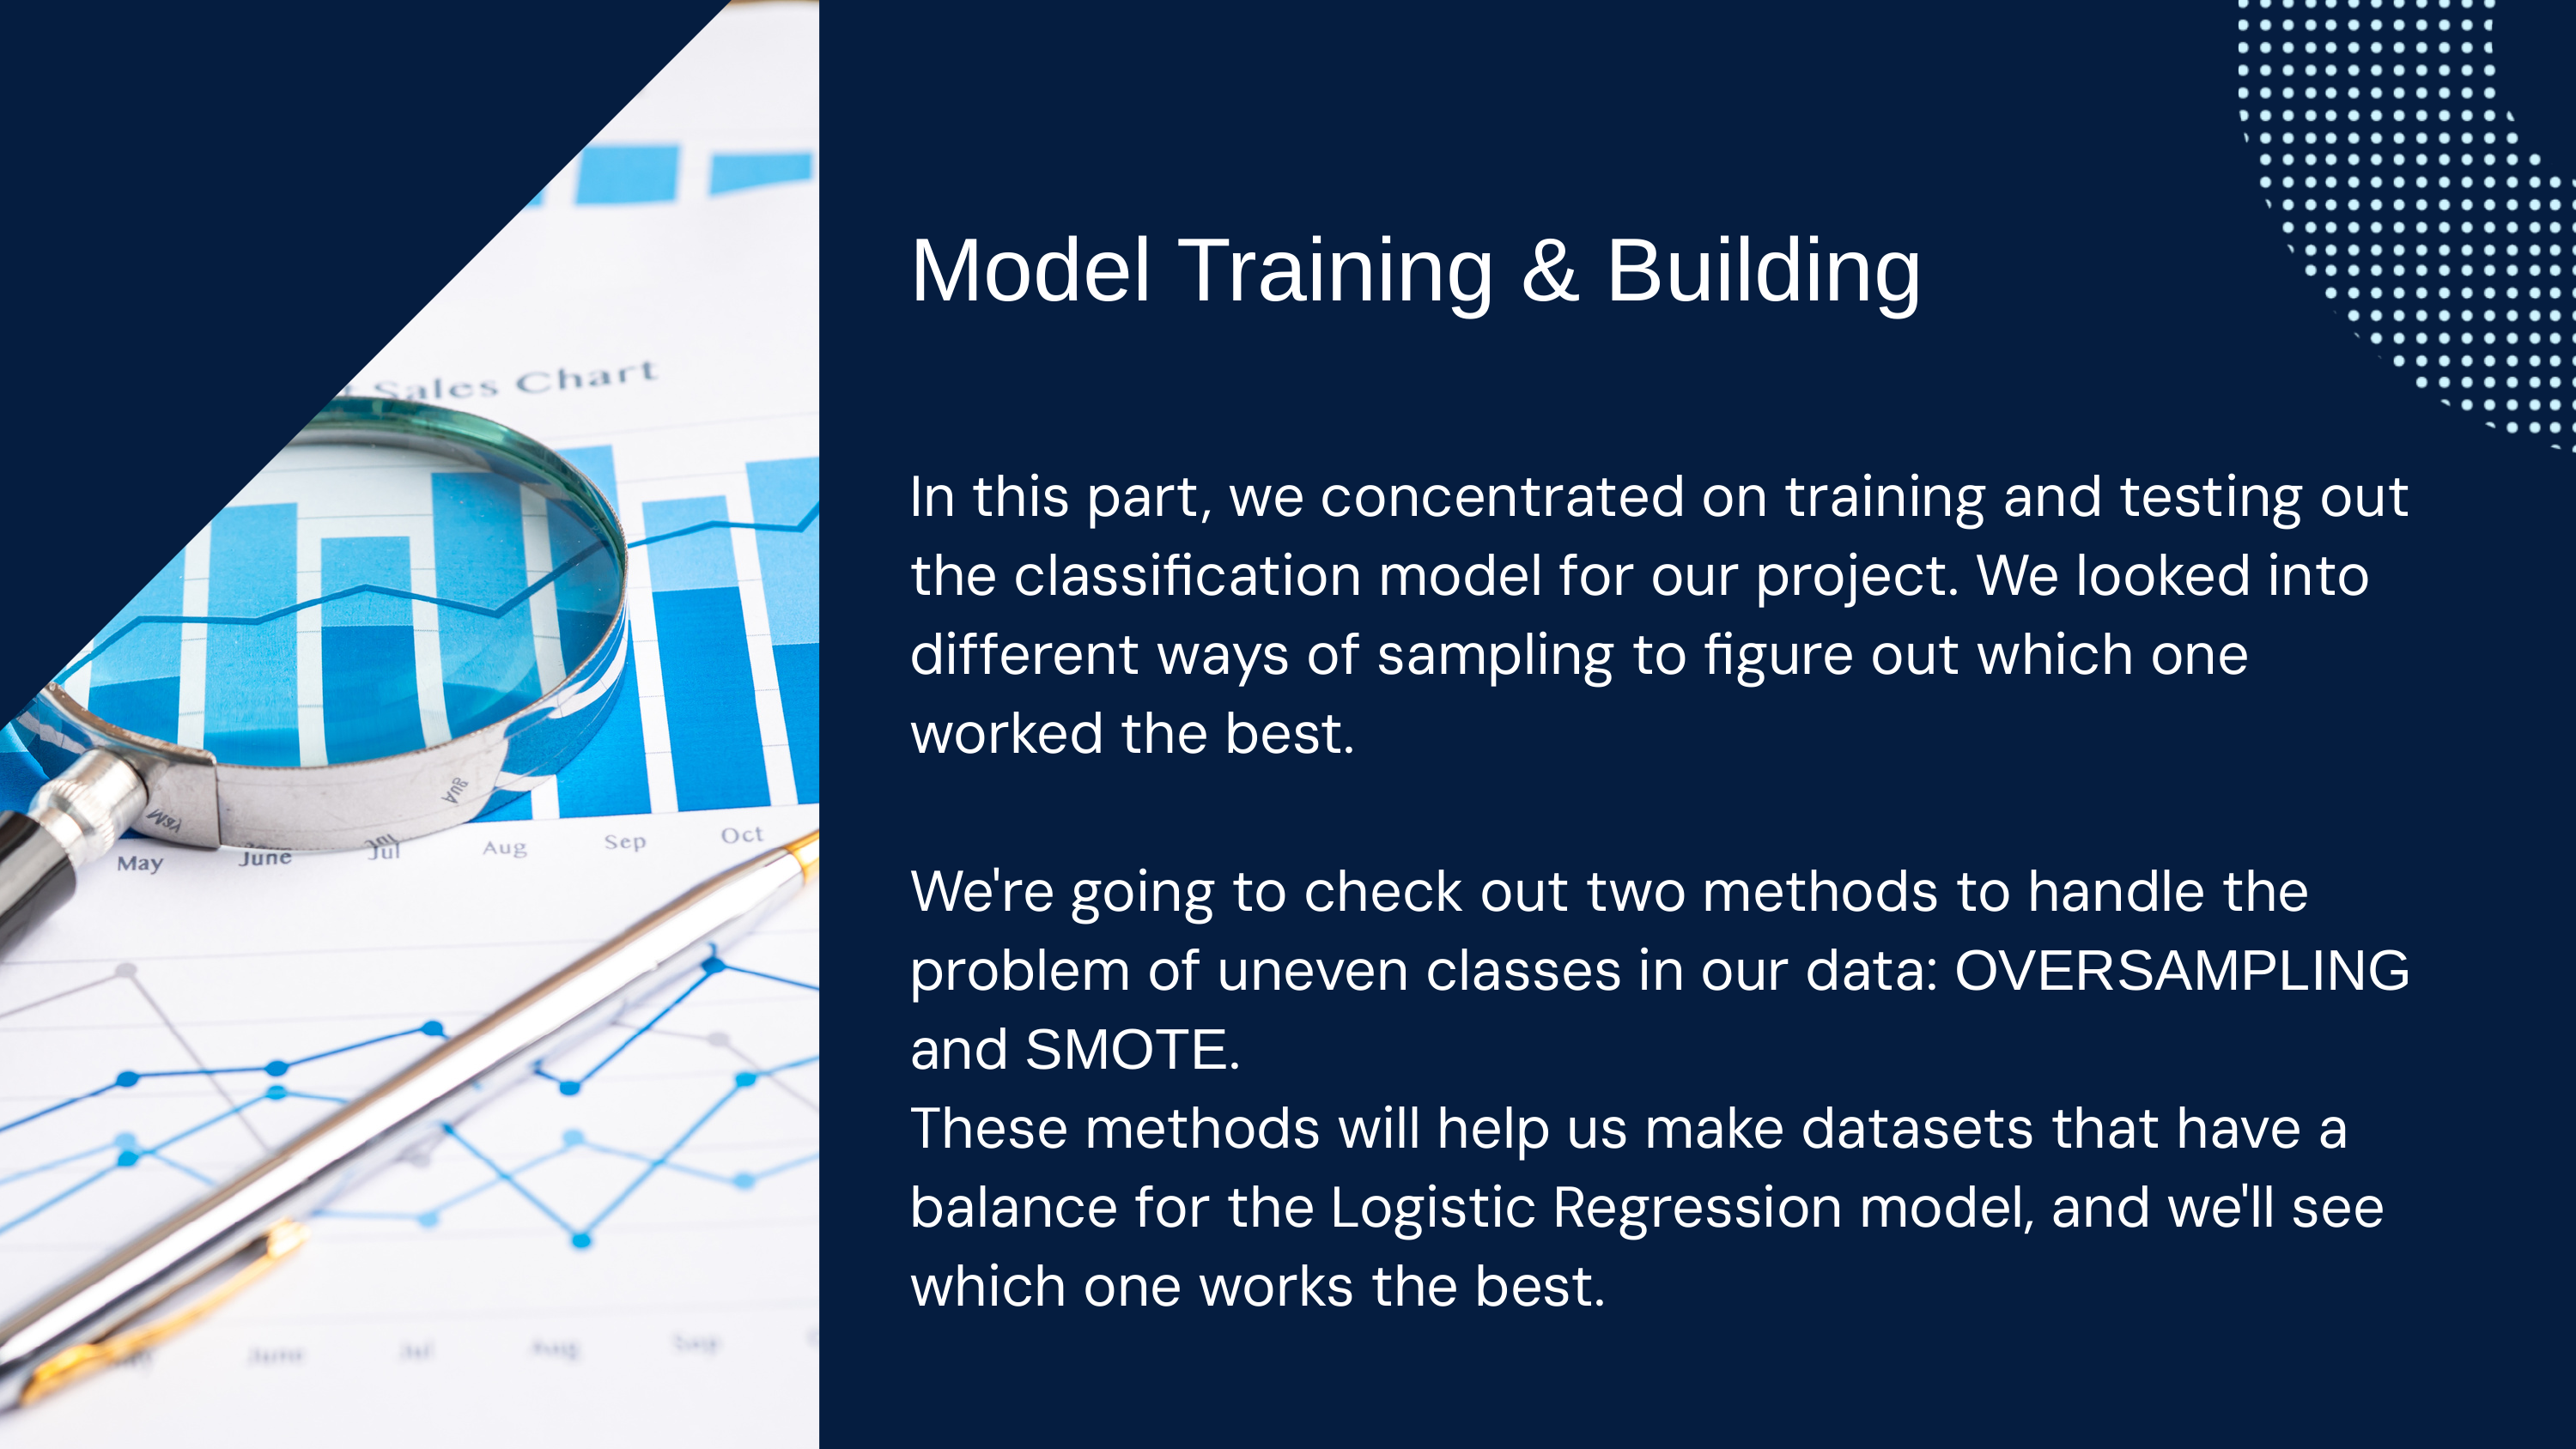

Model Training & Building
In this part, we concentrated on training and testing out the classification model for our project. We looked into different ways of sampling to figure out which one worked the best.

We're going to check out two methods to handle the problem of uneven classes in our data: OVERSAMPLING and SMOTE.
These methods will help us make datasets that have a balance for the Logistic Regression model, and we'll see which one works the best.